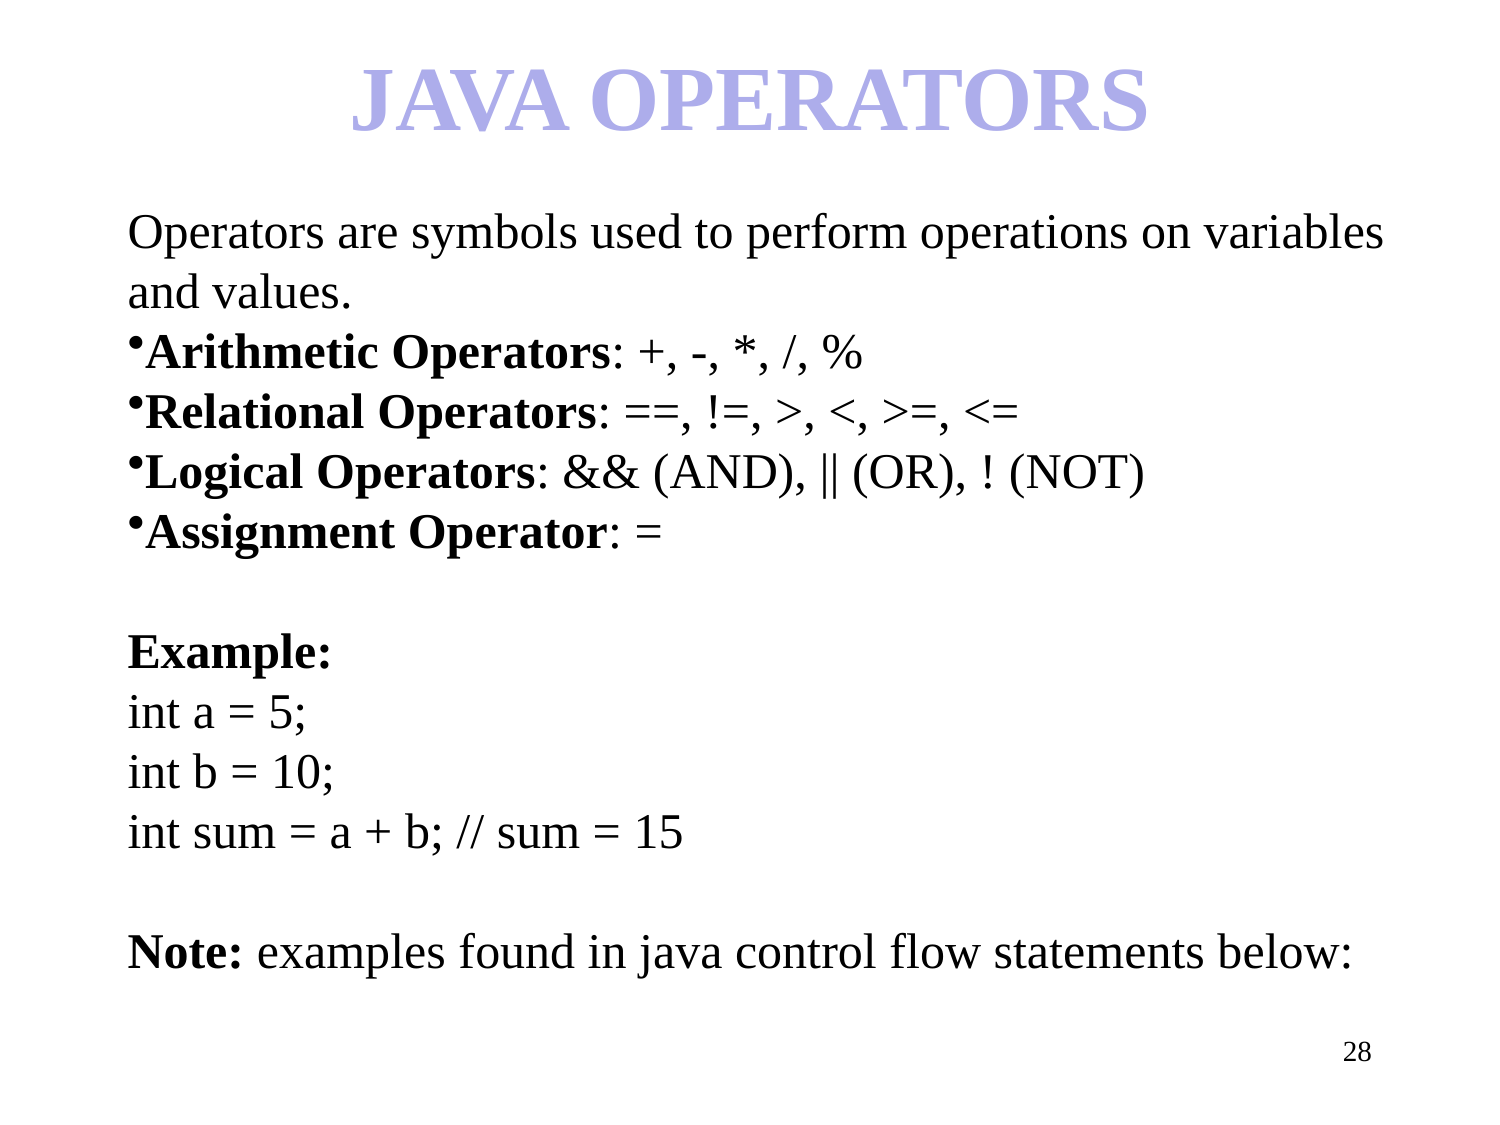

# JAVA OPERATORS
Operators are symbols used to perform operations on variables and values.
Arithmetic Operators: +, -, *, /, %
Relational Operators: ==, !=, >, <, >=, <=
Logical Operators: && (AND), || (OR), ! (NOT)
Assignment Operator: =

Example:
int a = 5;
int b = 10;
int sum = a + b; // sum = 15

Note: examples found in java control flow statements below:
28